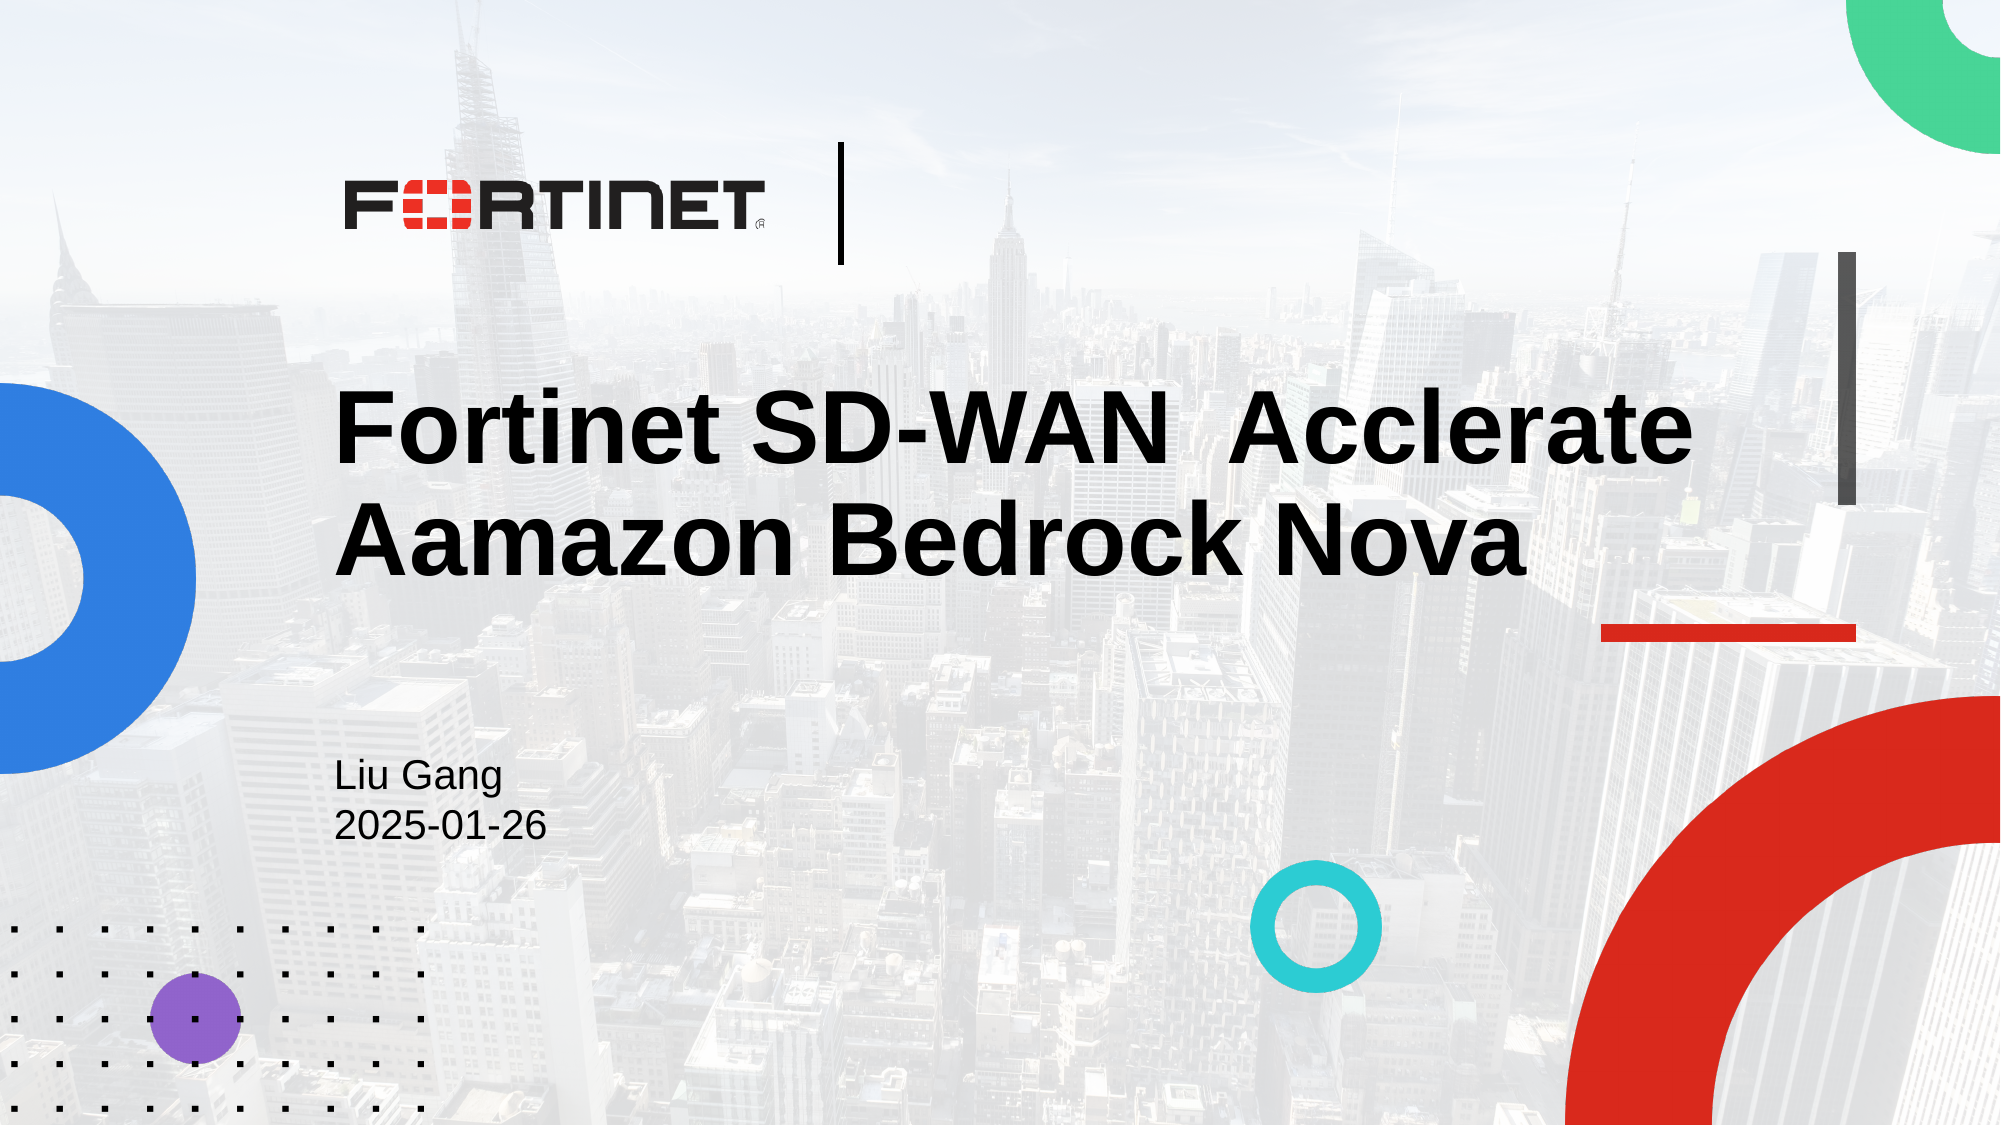

# Fortinet SD-WAN  Acclerate Aamazon Bedrock Nova
Liu Gang
2025-01-26